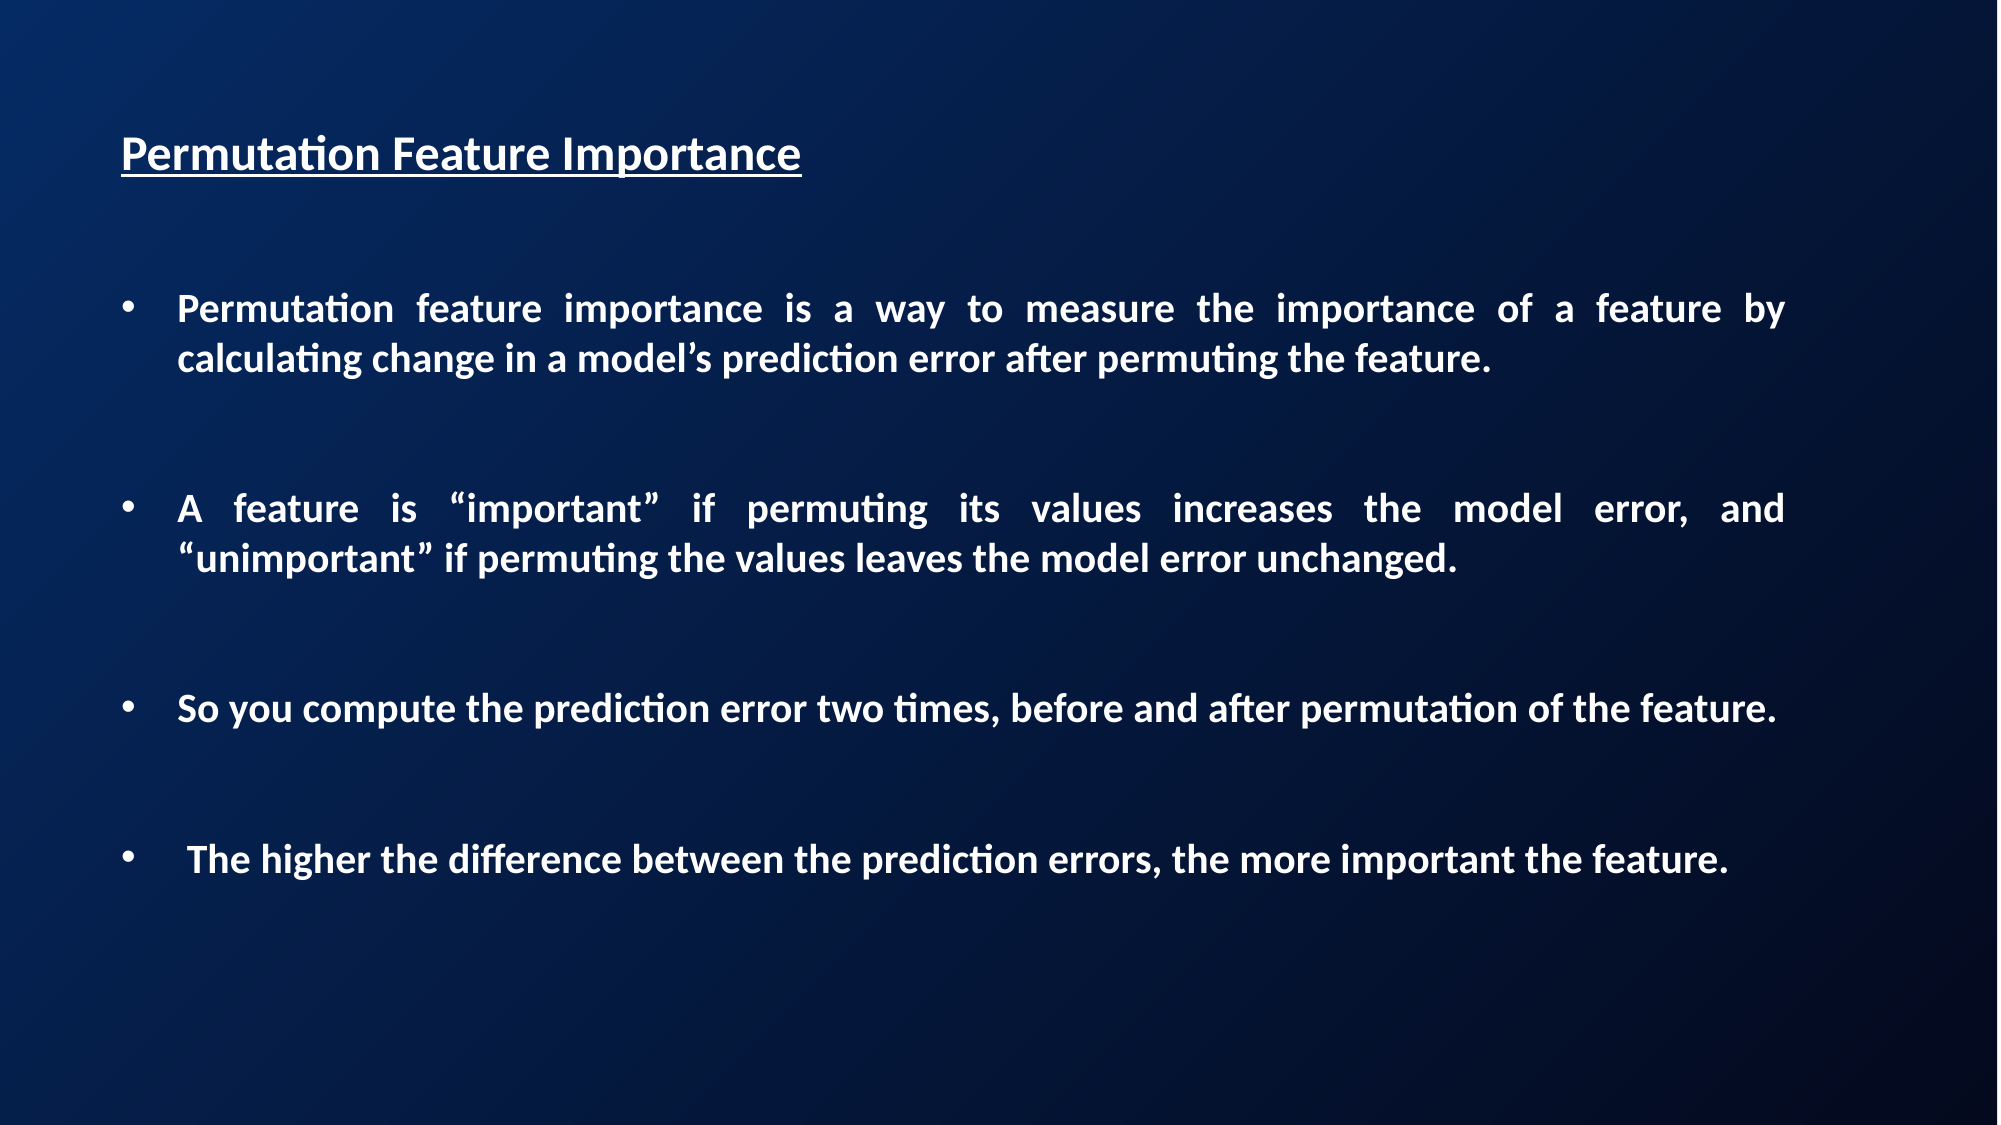

Permutation Feature Importance

Permutation feature importance is a way to measure the importance of a feature by calculating change in a model’s prediction error after permuting the feature.

A feature is “important” if permuting its values increases the model error, and “unimportant” if permuting the values leaves the model error unchanged.

So you compute the prediction error two times, before and after permutation of the feature.

 The higher the difference between the prediction errors, the more important the feature.